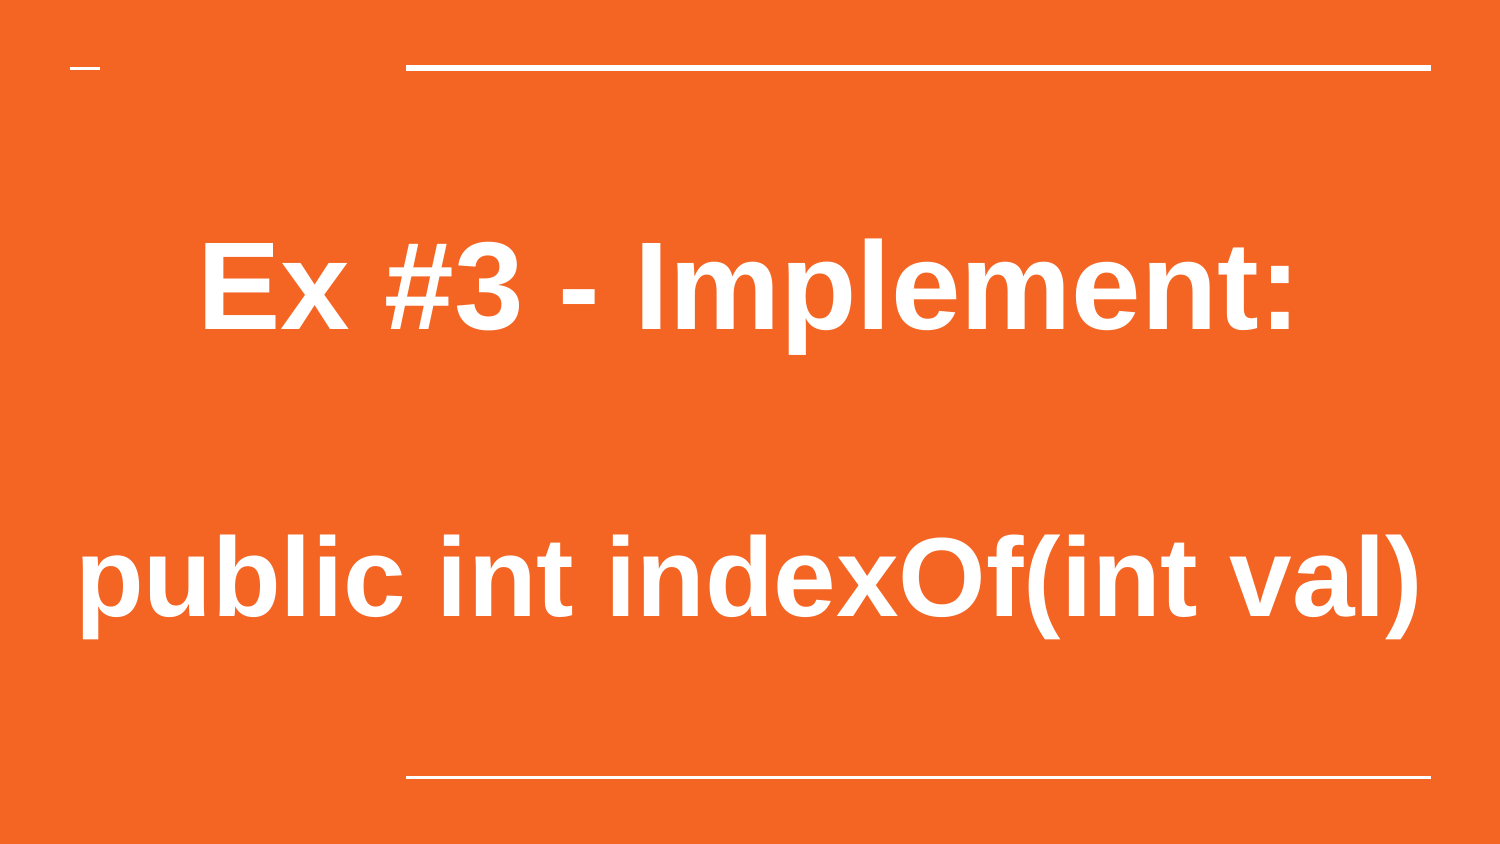

# Ex #3 - Implement: public int indexOf(int val)